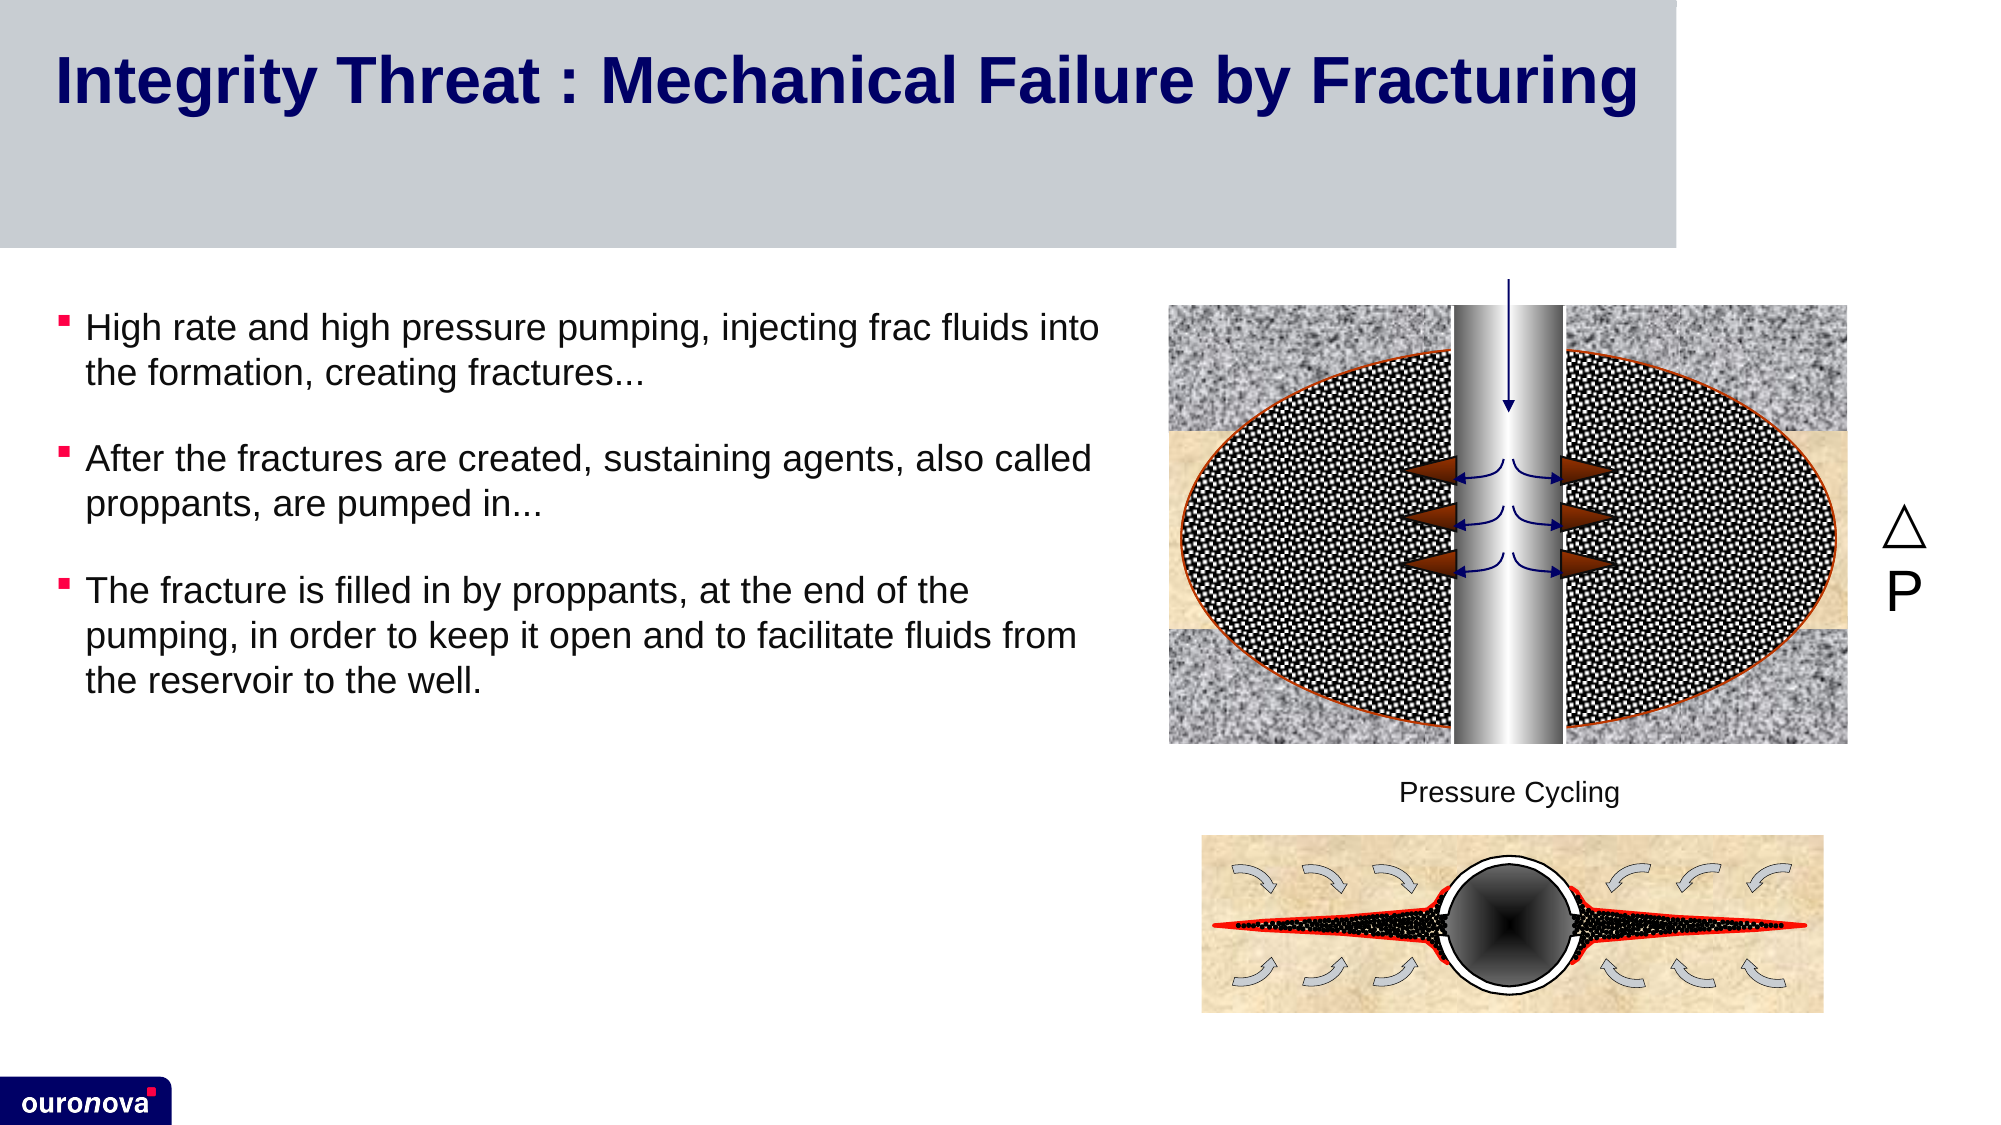

# Integrity Threat : Mechanical Failure by Fracturing

High rate and high pressure pumping, injecting frac fluids into the formation, creating fractures...

After the fractures are created, sustaining agents, also called proppants, are pumped in...

The fracture is filled in by proppants, at the end of the pumping, in order to keep it open and to facilitate fluids from the reservoir to the well.

△P

Pressure Cycling